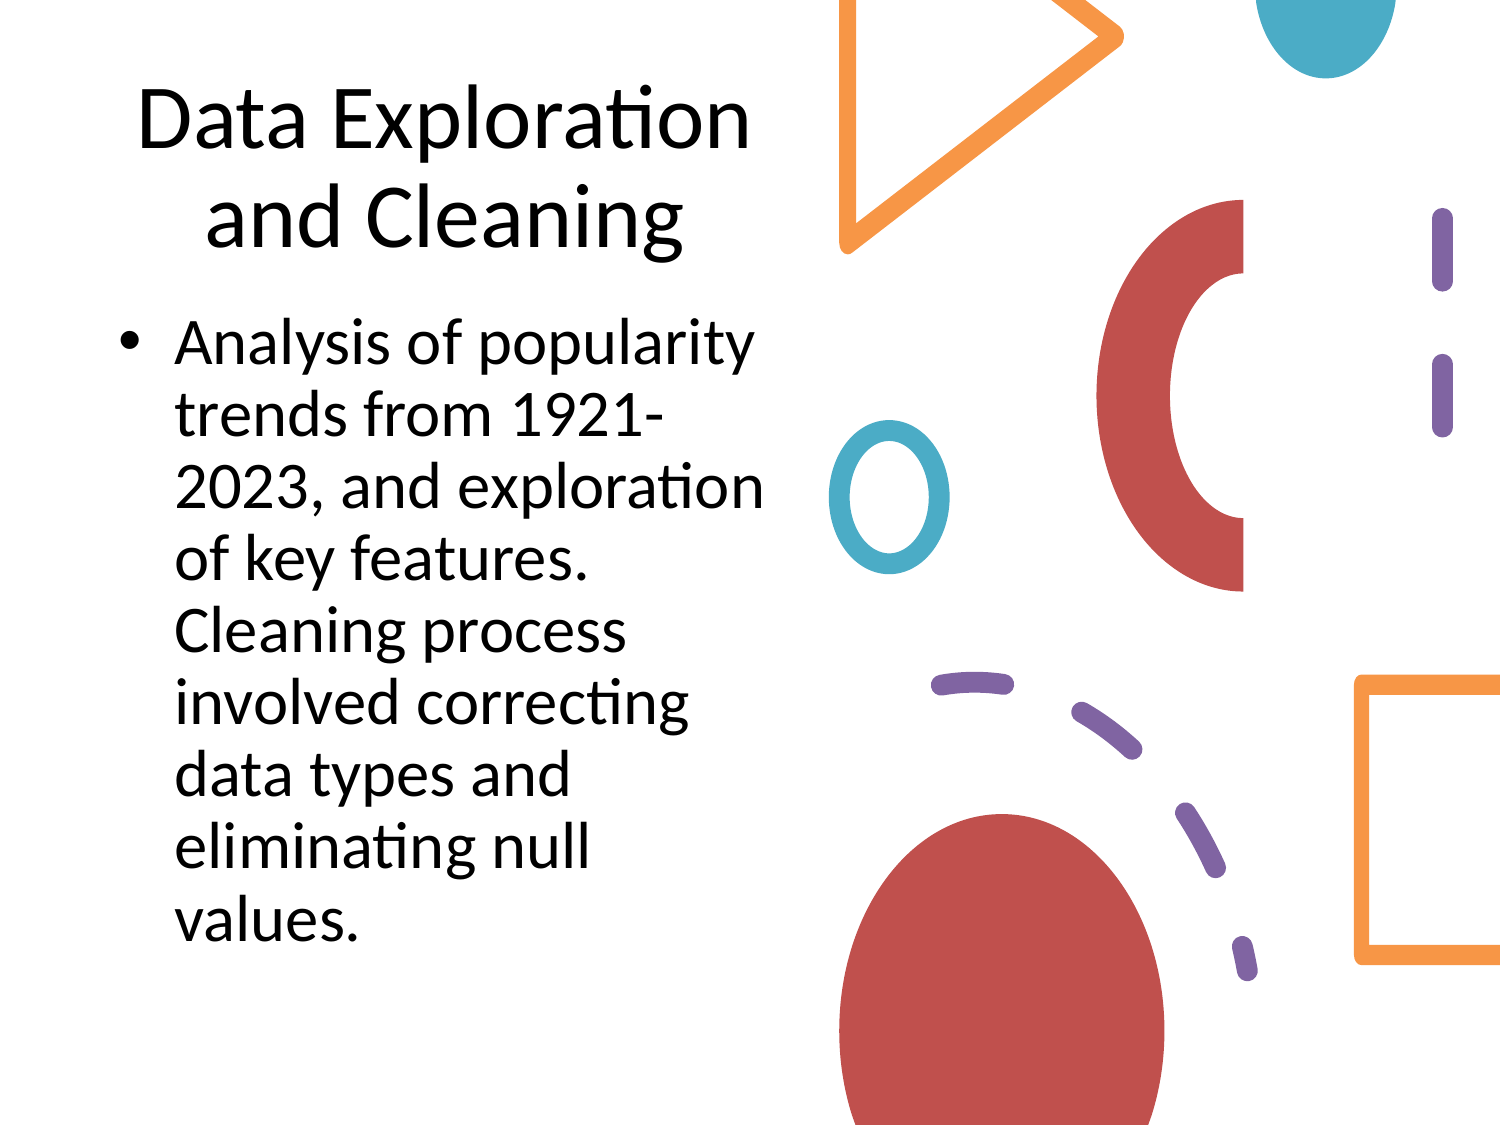

# Data Exploration and Cleaning

Analysis of popularity trends from 1921-2023, and exploration of key features. Cleaning process involved correcting data types and eliminating null values.